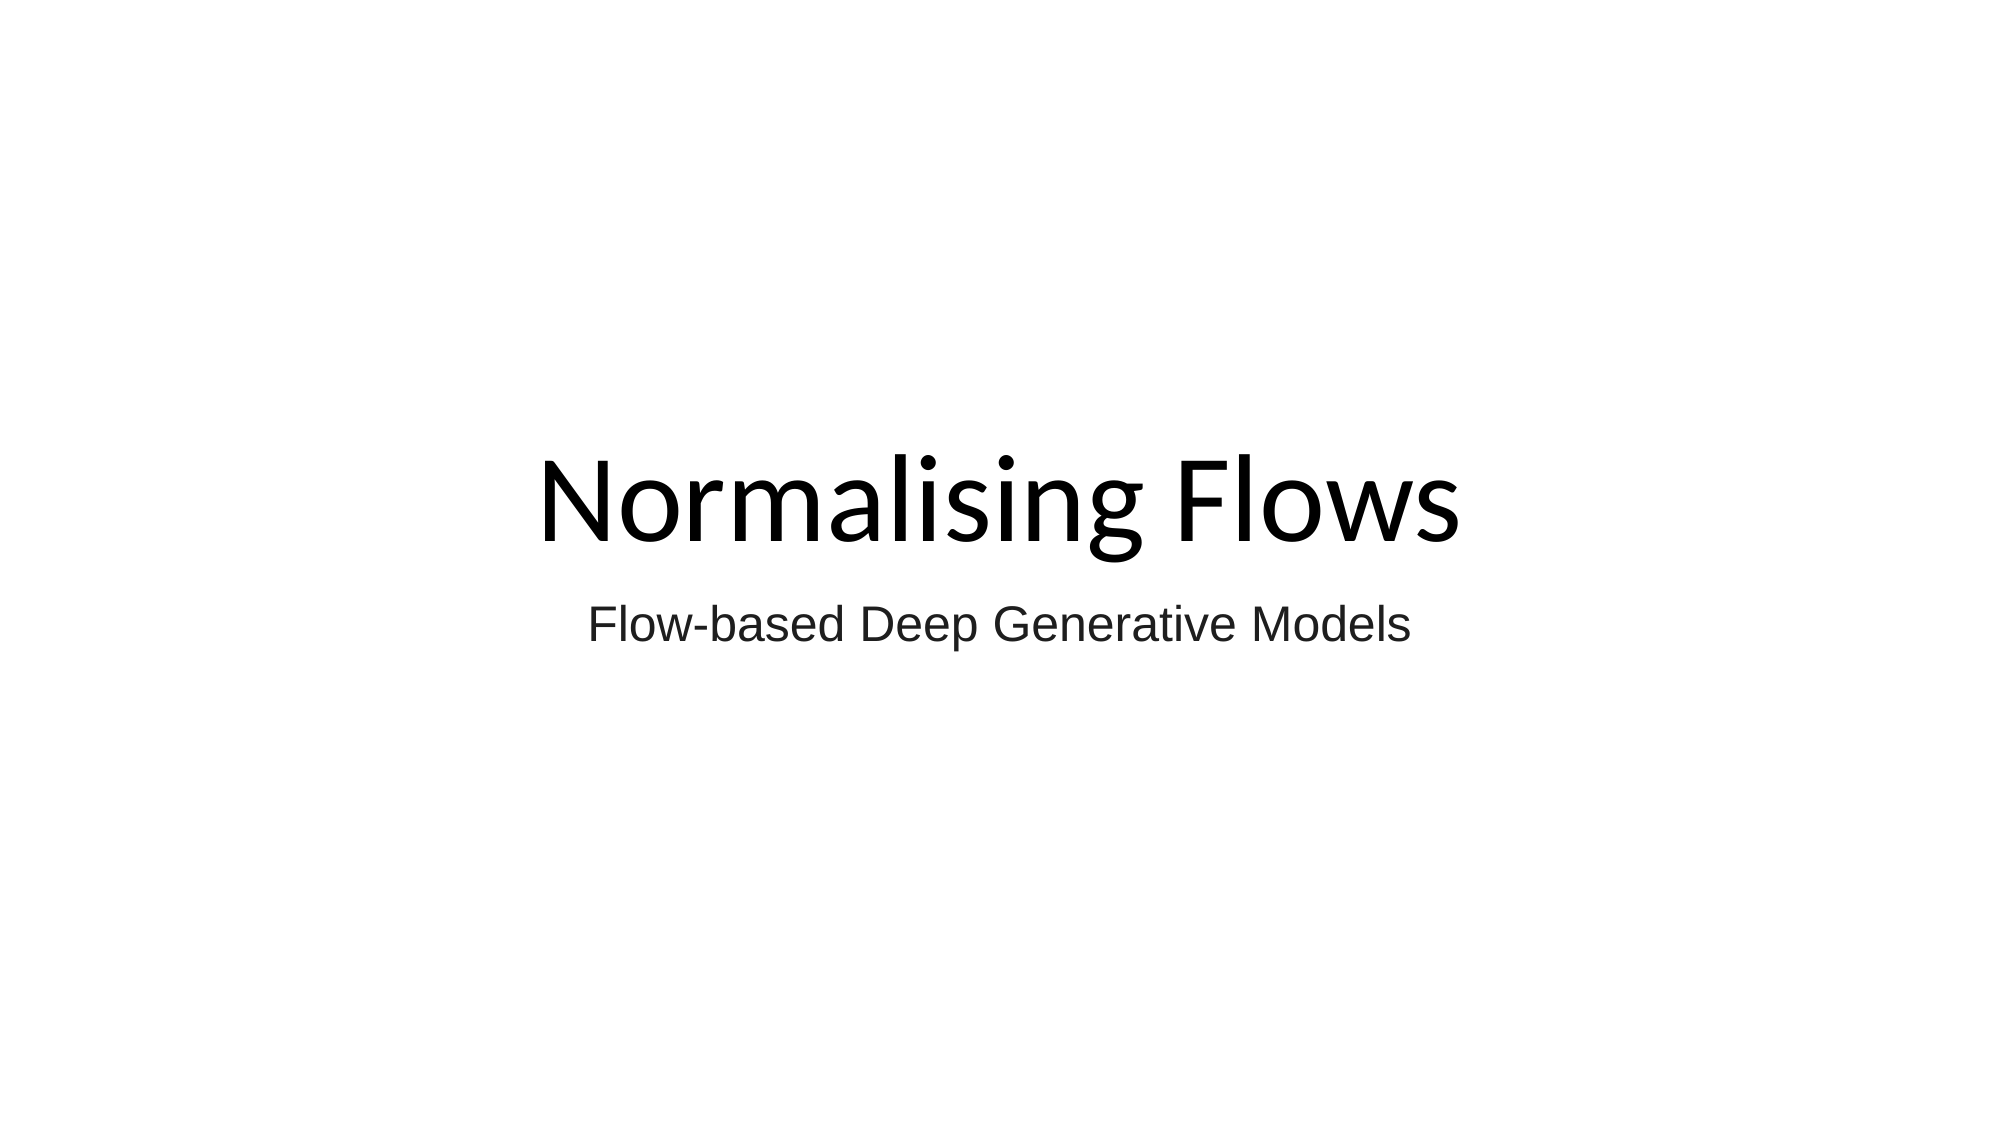

# Normalising Flows
Flow-based Deep Generative Models